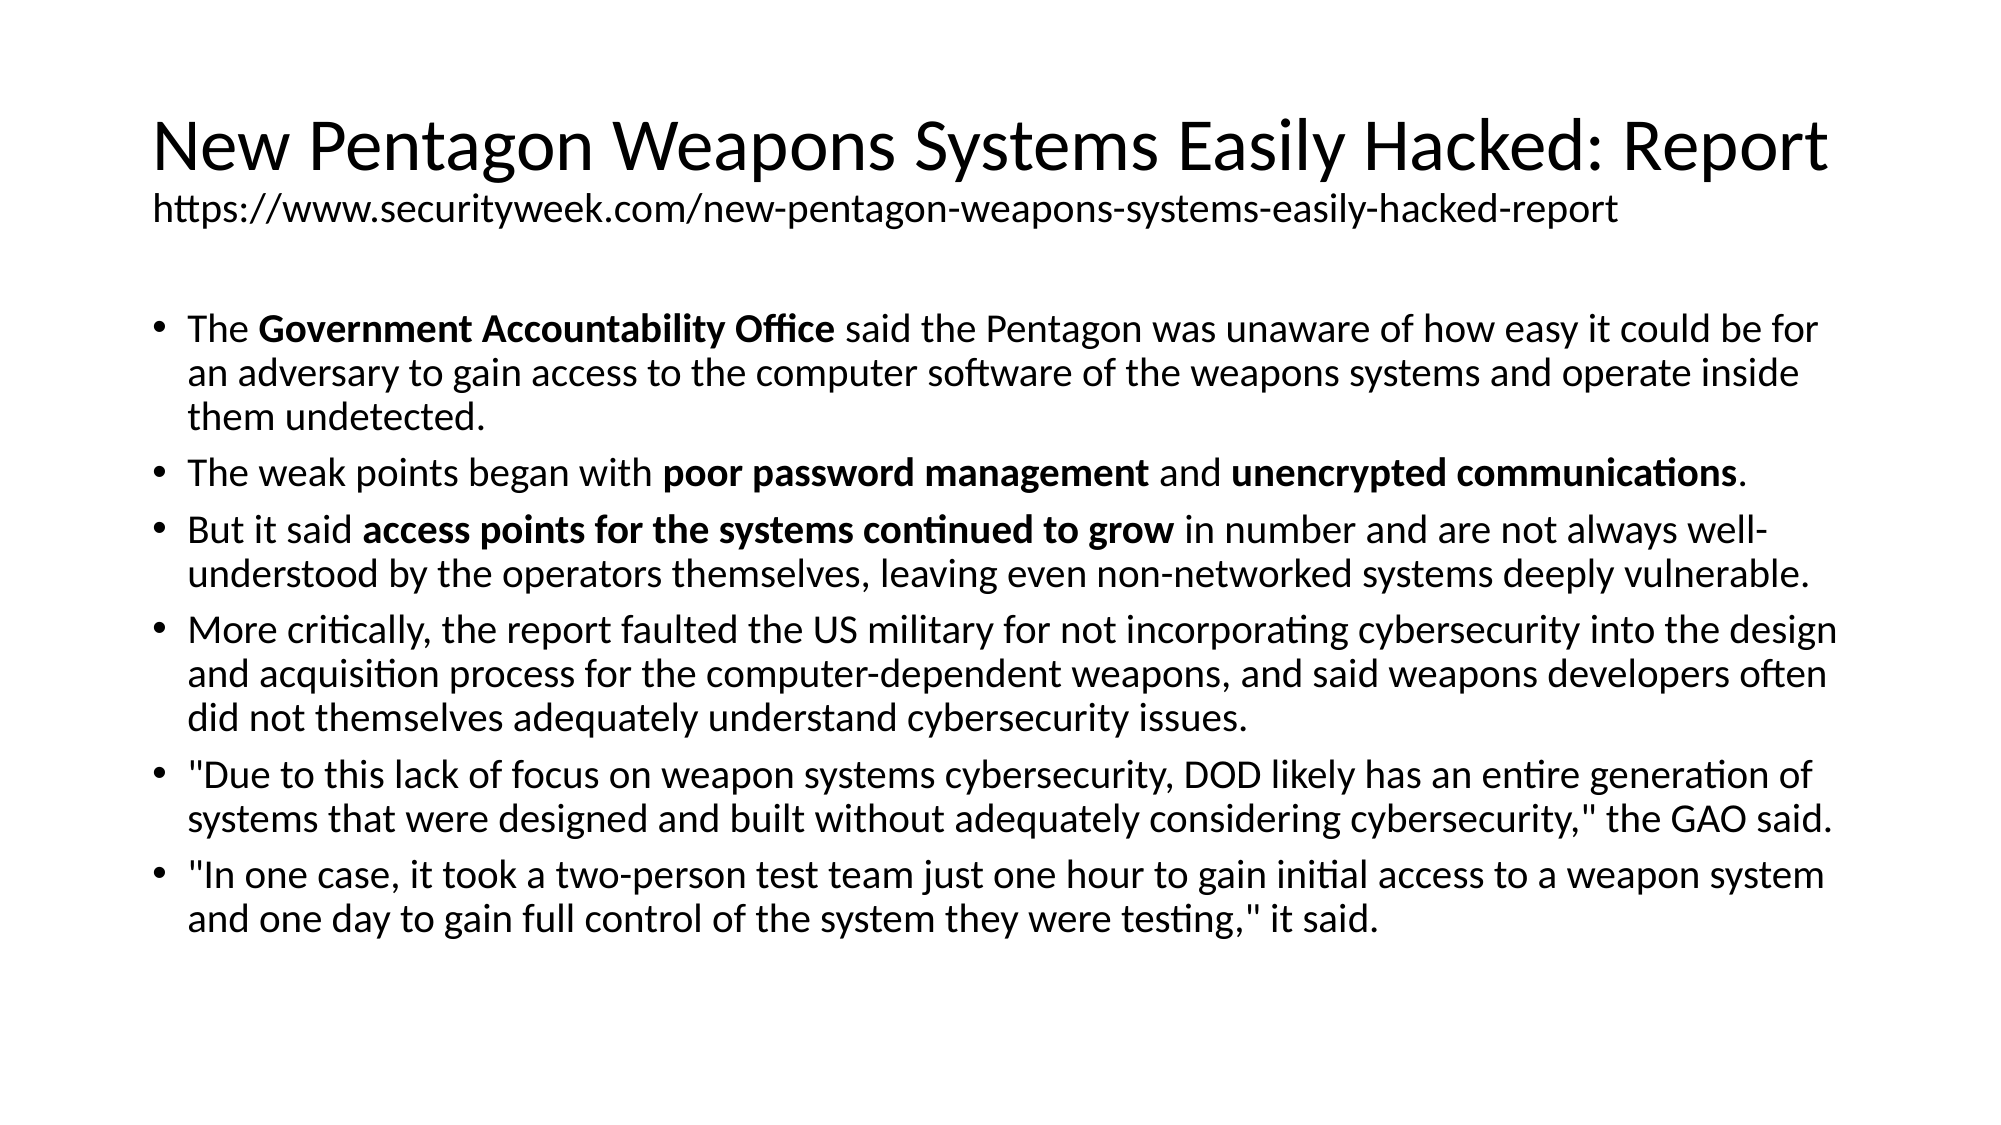

# New Pentagon Weapons Systems Easily Hacked: Report https://www.securityweek.com/new-pentagon-weapons-systems-easily-hacked-report
The Government Accountability Office said the Pentagon was unaware of how easy it could be for an adversary to gain access to the computer software of the weapons systems and operate inside them undetected.
The weak points began with poor password management and unencrypted communications.
But it said access points for the systems continued to grow in number and are not always well-understood by the operators themselves, leaving even non-networked systems deeply vulnerable.
More critically, the report faulted the US military for not incorporating cybersecurity into the design and acquisition process for the computer-dependent weapons, and said weapons developers often did not themselves adequately understand cybersecurity issues.
"Due to this lack of focus on weapon systems cybersecurity, DOD likely has an entire generation of systems that were designed and built without adequately considering cybersecurity," the GAO said.
"In one case, it took a two-person test team just one hour to gain initial access to a weapon system and one day to gain full control of the system they were testing," it said.